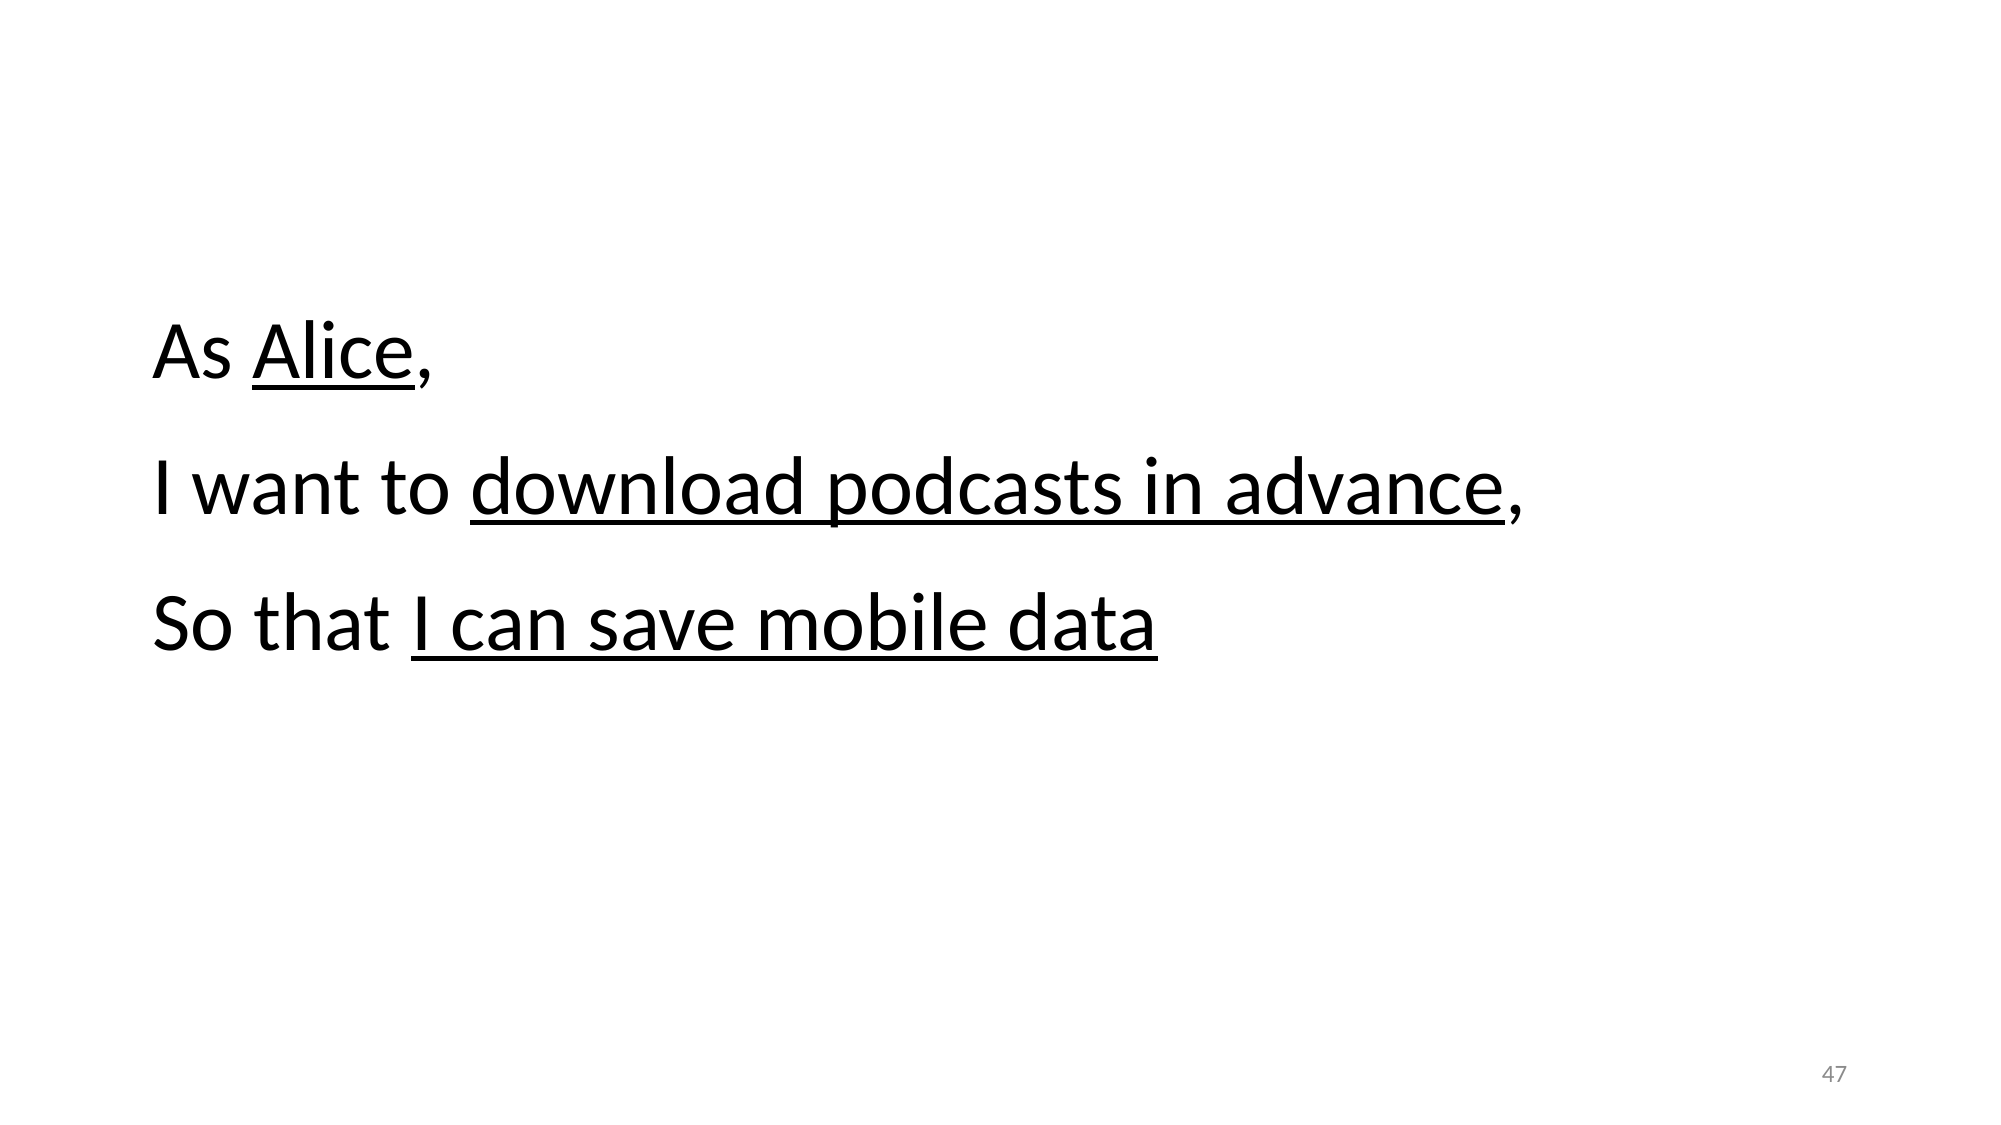

As Alice,
I want to download podcasts in advance,
So that I can save mobile data
47